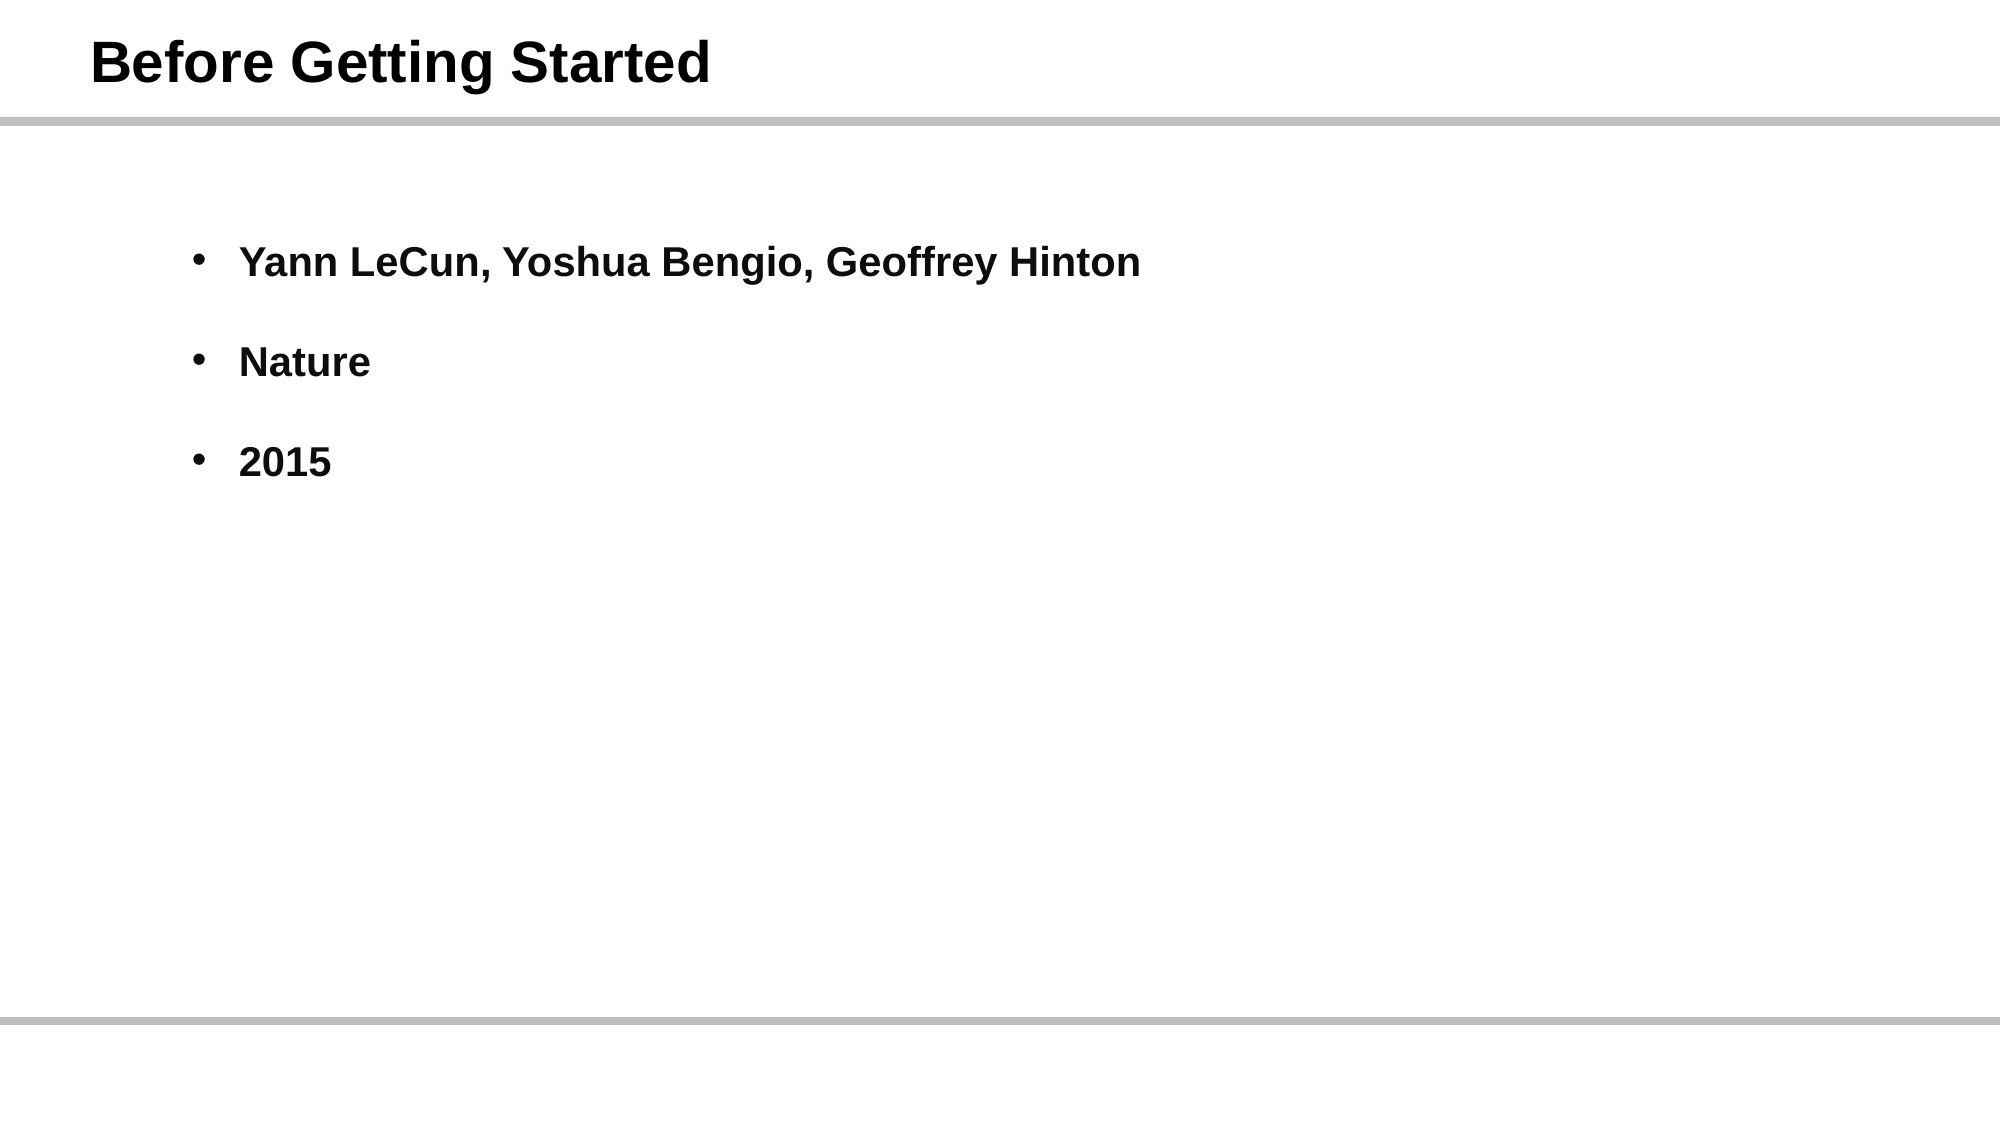

| Before Getting Started |
| --- |
Yann LeCun, Yoshua Bengio, Geoffrey Hinton
Nature
2015

|  |
| --- |